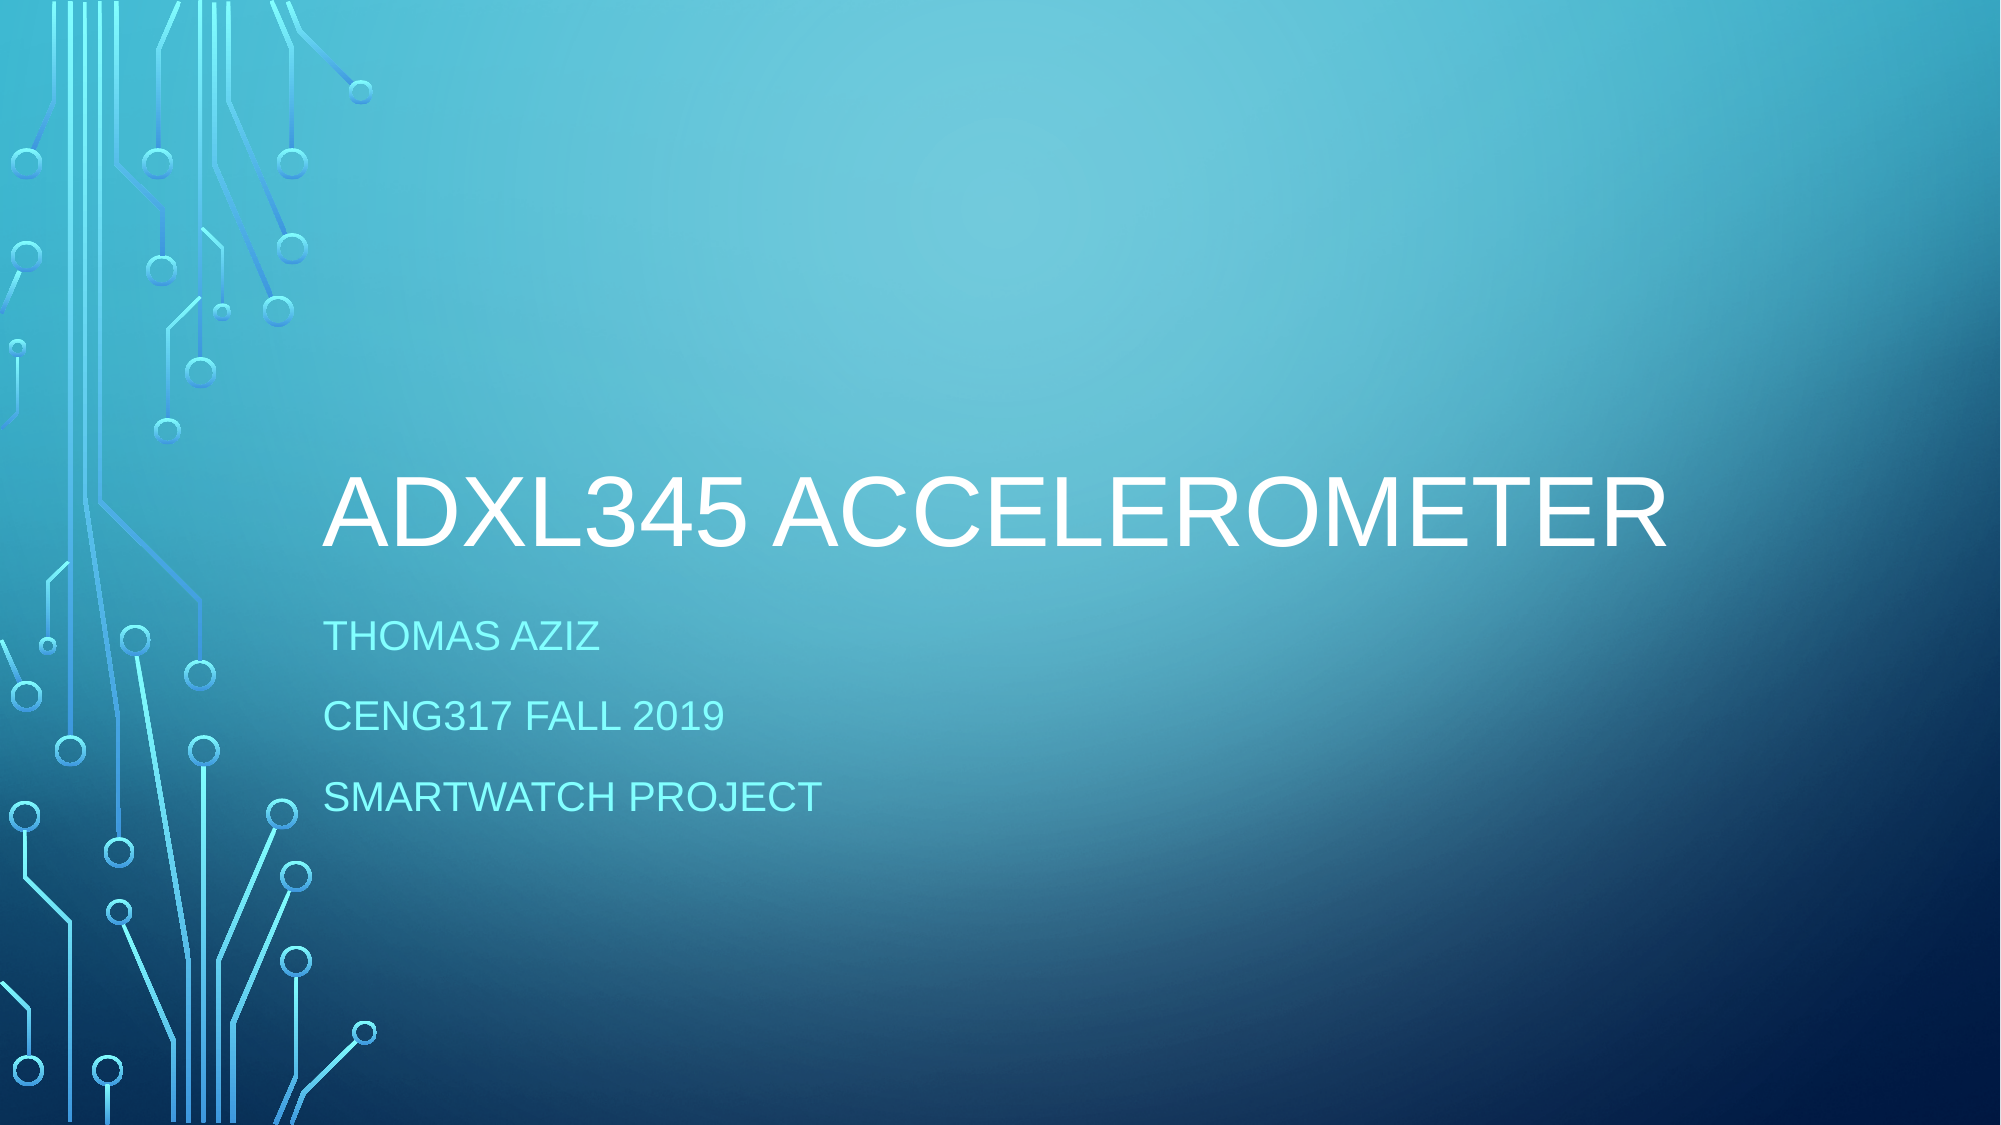

# adxl345 accelerometer
Thomas Aziz
CENG317 Fall 2019
Smartwatch project